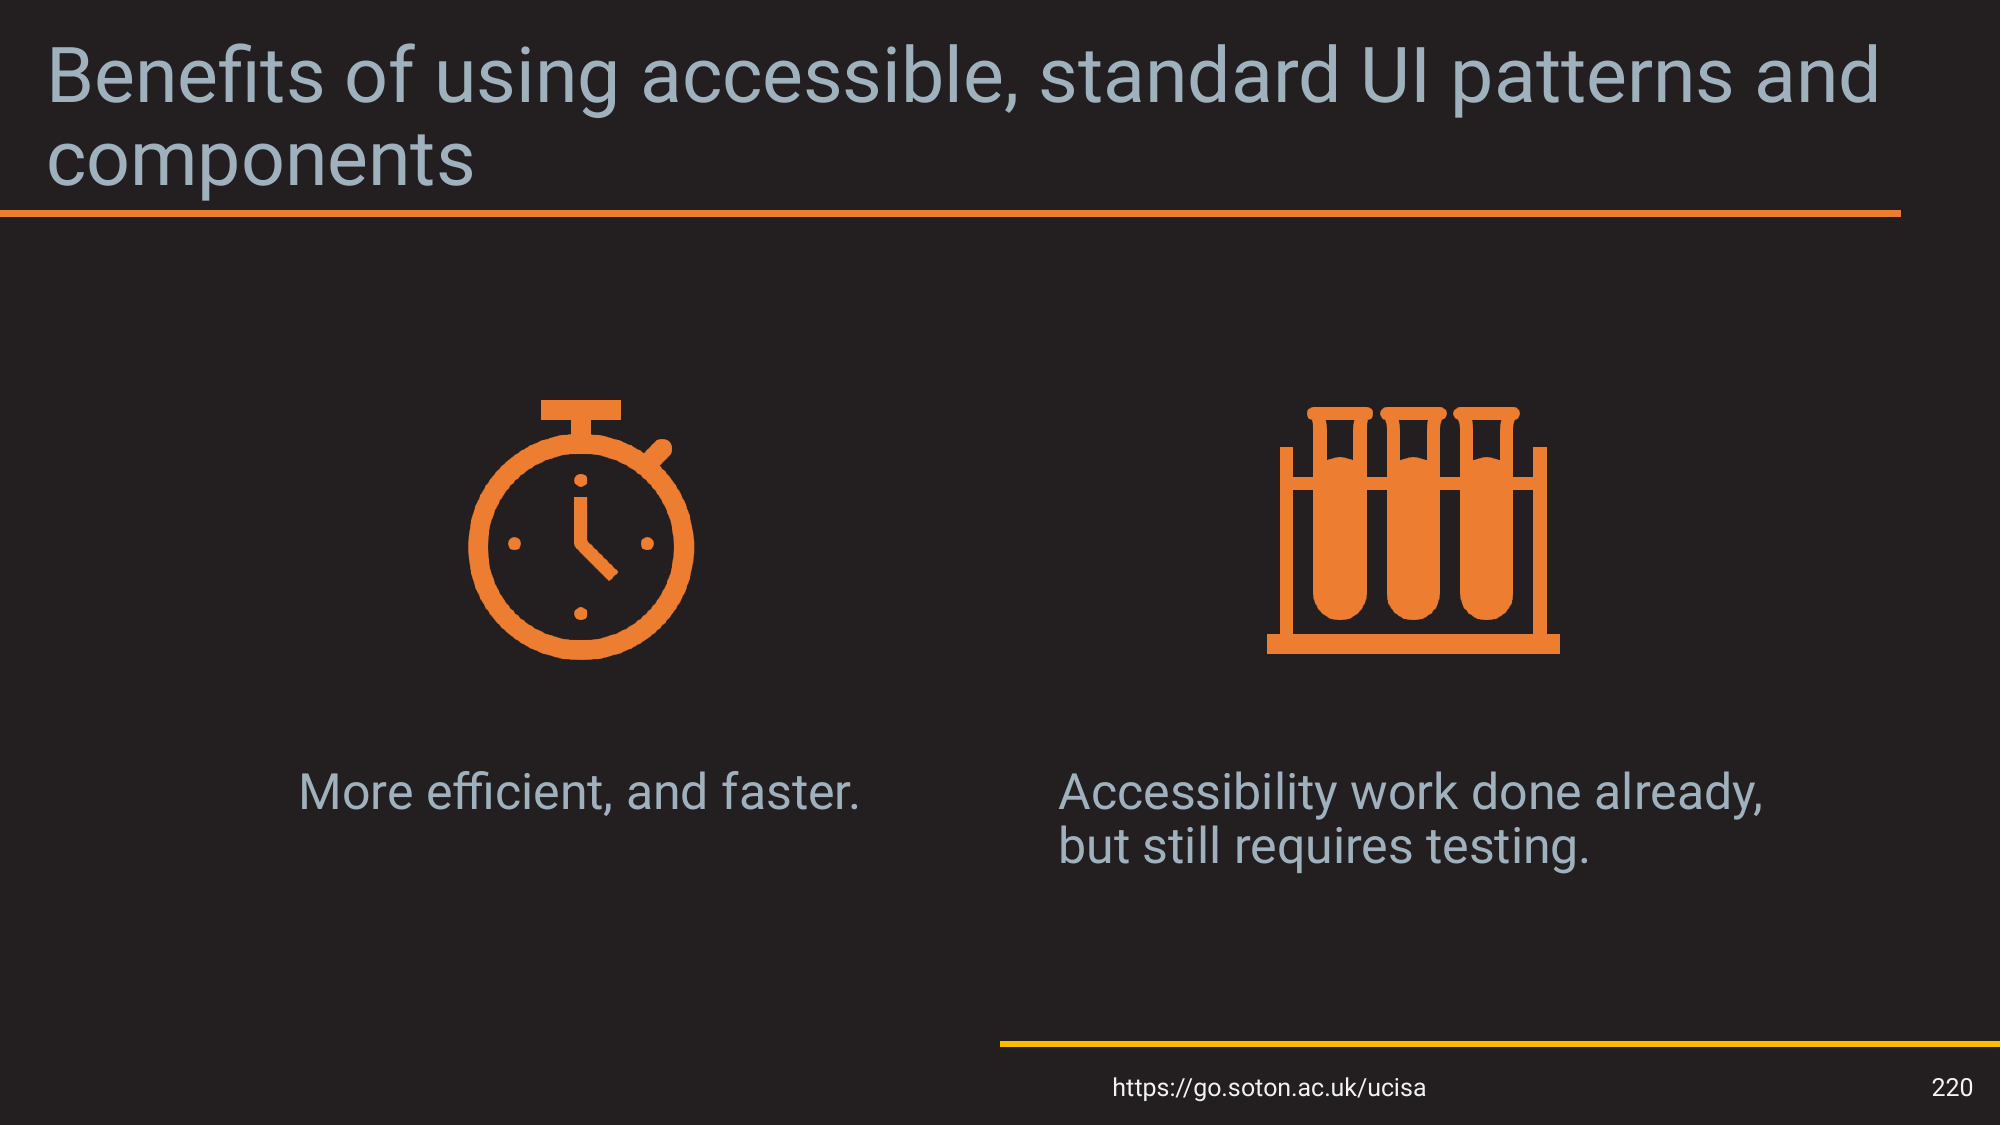

# Benefits of using accessible, standard UI patterns and components
More efficient, and faster.
Accessibility work done already, but still requires testing.
220
https://go.soton.ac.uk/ucisa